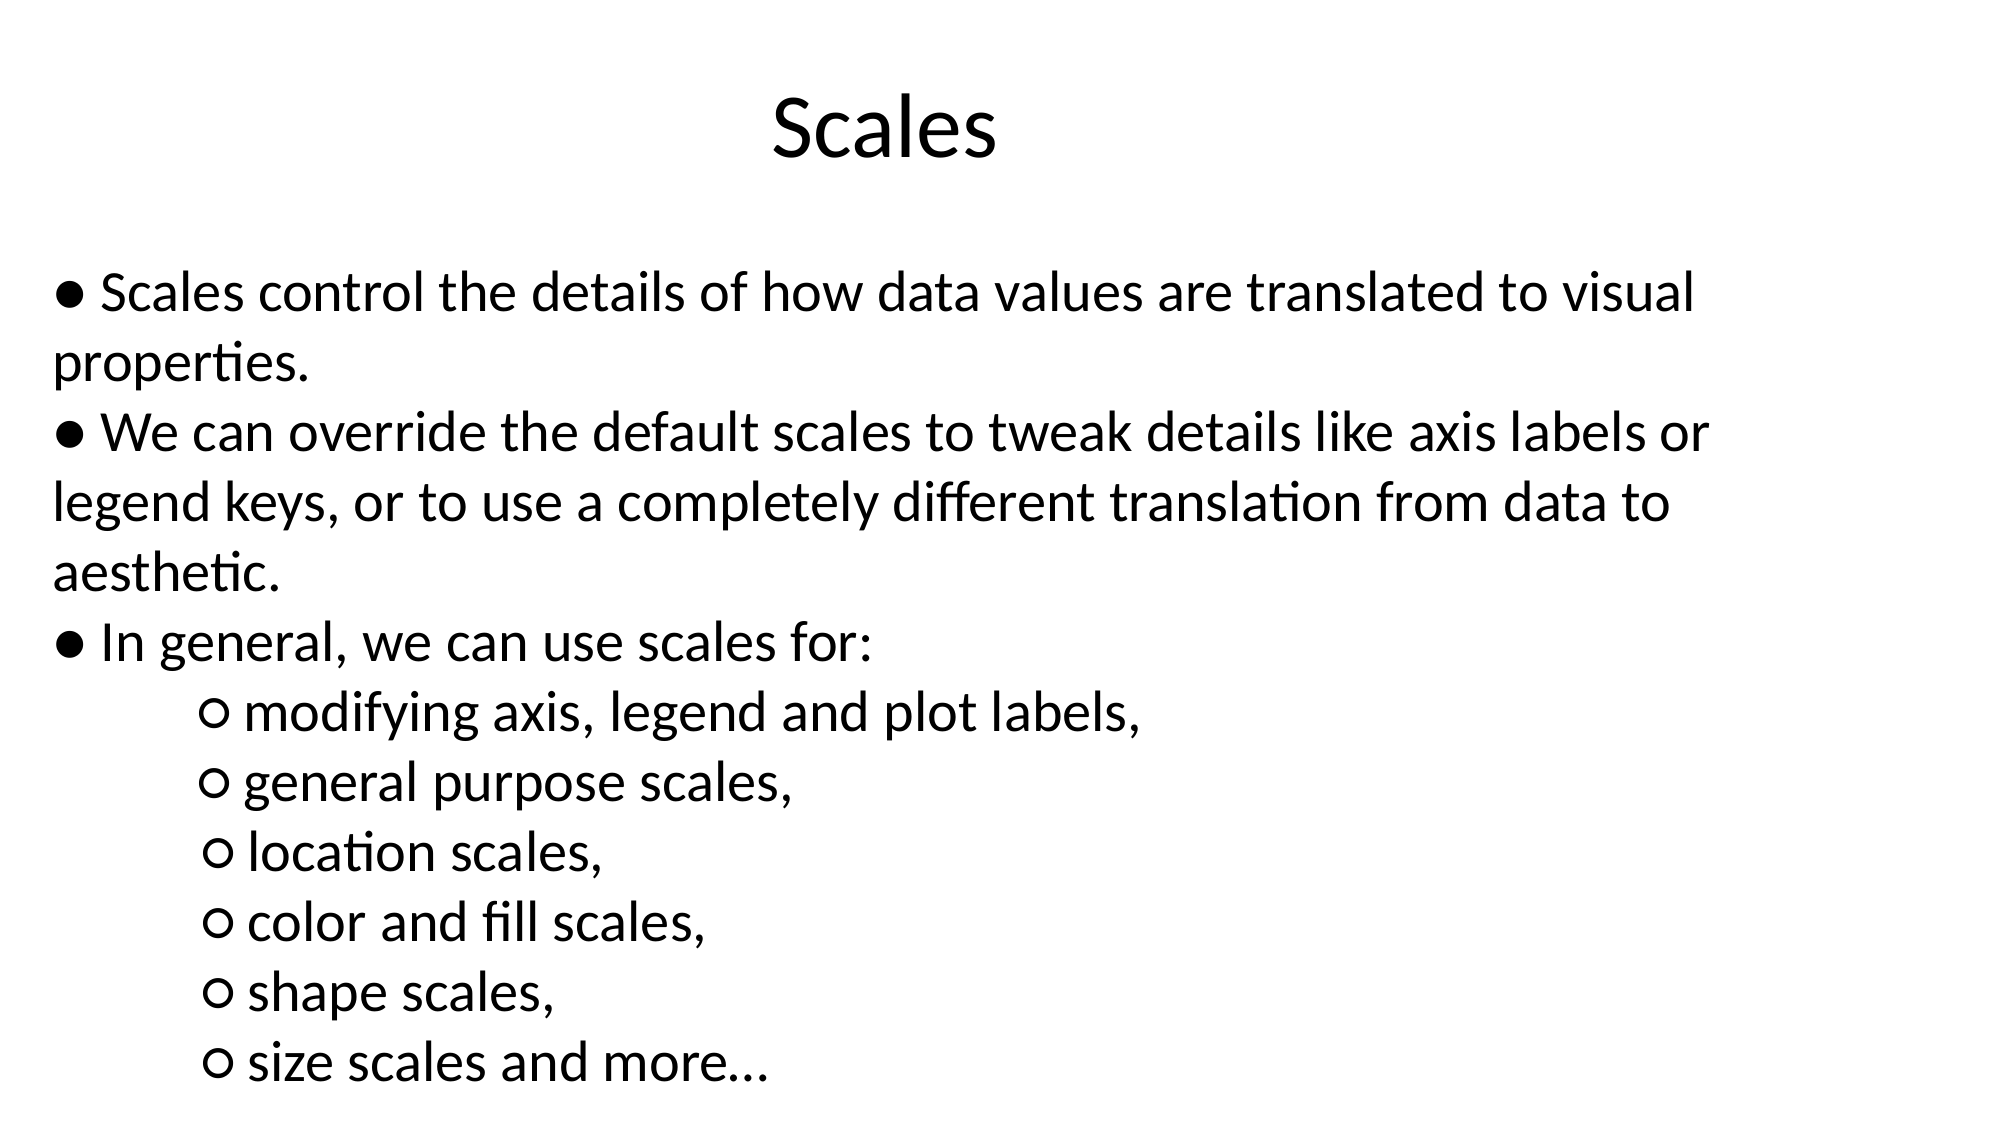

Scales
● Scales control the details of how data values are translated to visual properties.
● We can override the default scales to tweak details like axis labels or legend keys, or to use a completely different translation from data to aesthetic.
● In general, we can use scales for:
           ○ modifying axis, legend and plot labels,
           ○ general purpose scales,
	○ location scales,
	○ color and fill scales,
	○ shape scales,
	○ size scales and more…